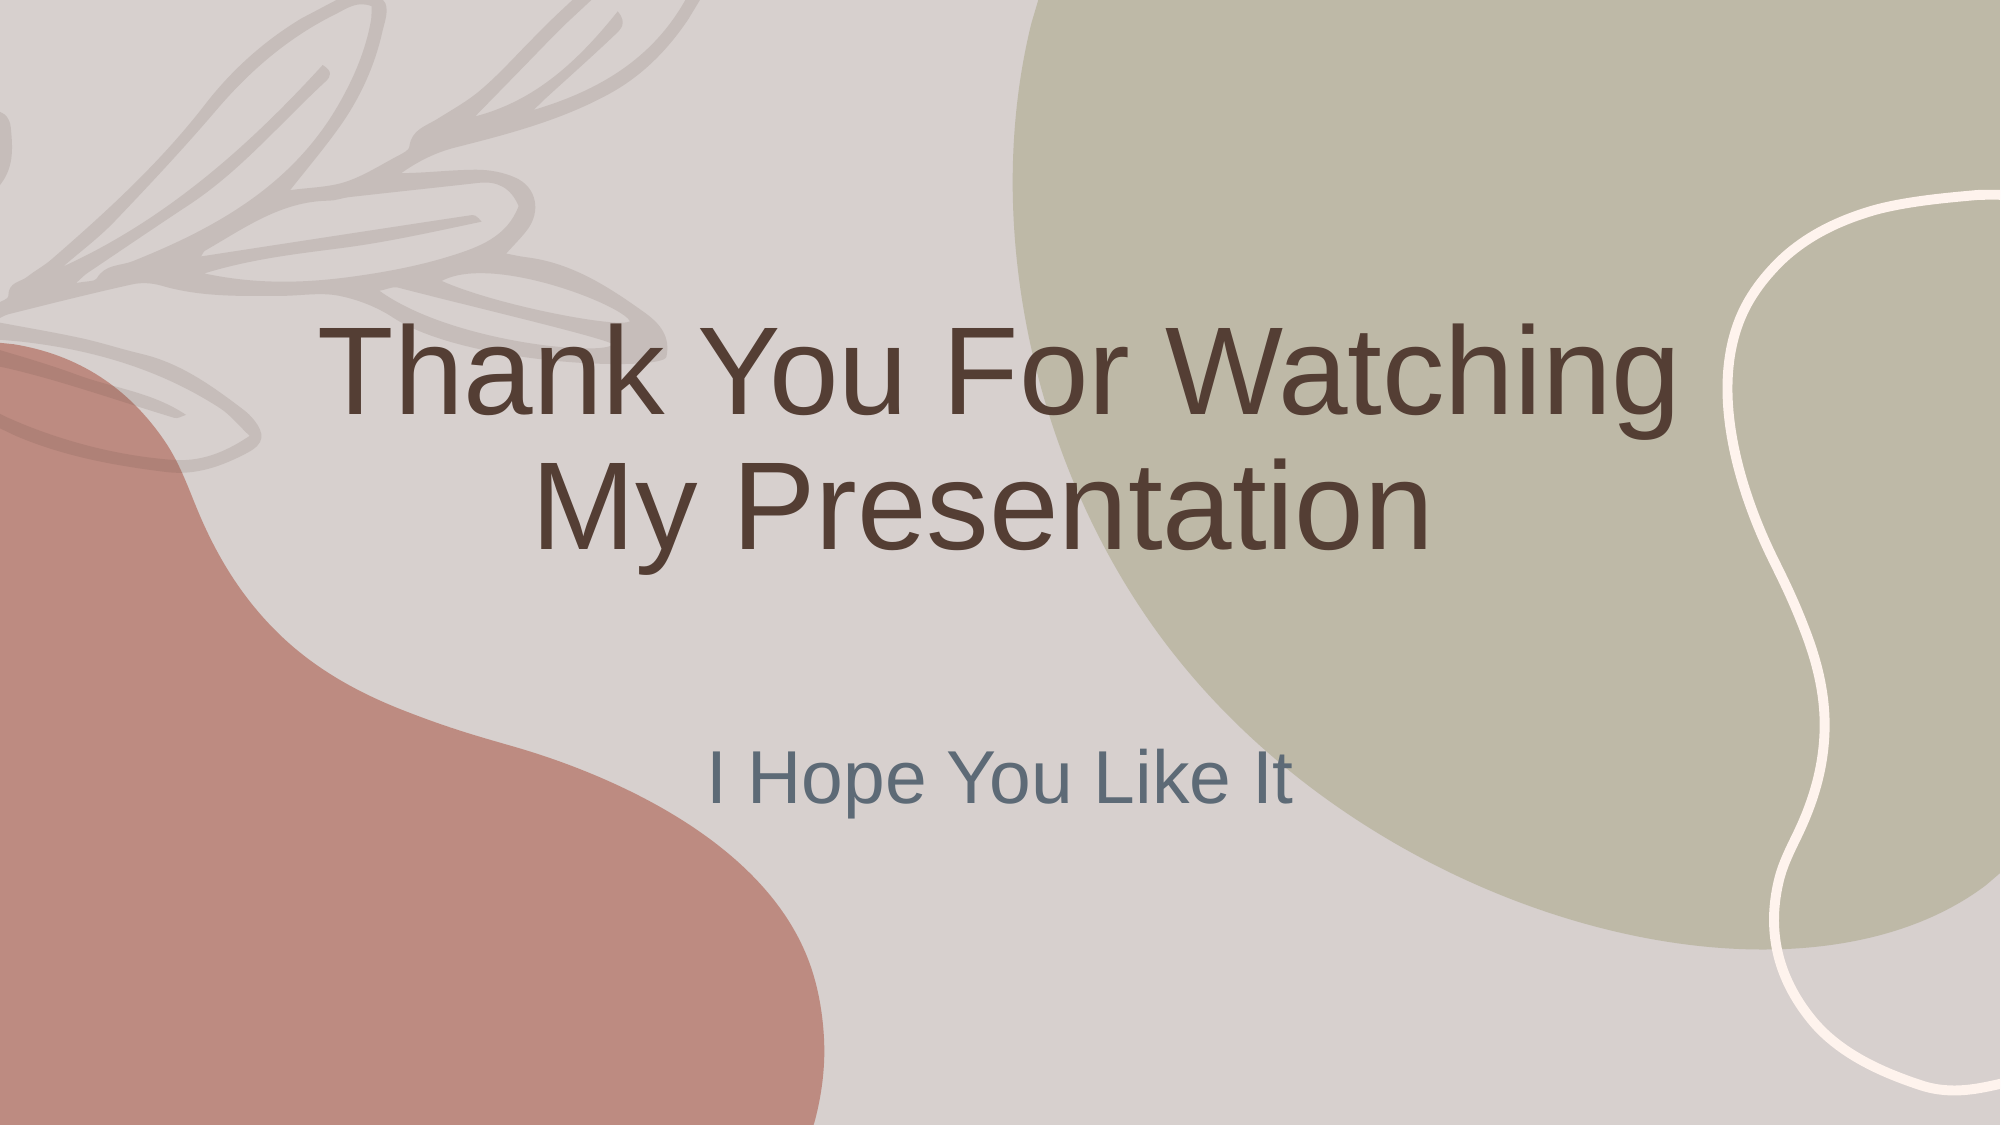

# Thank You For Watching My Presentation
I Hope You Like It